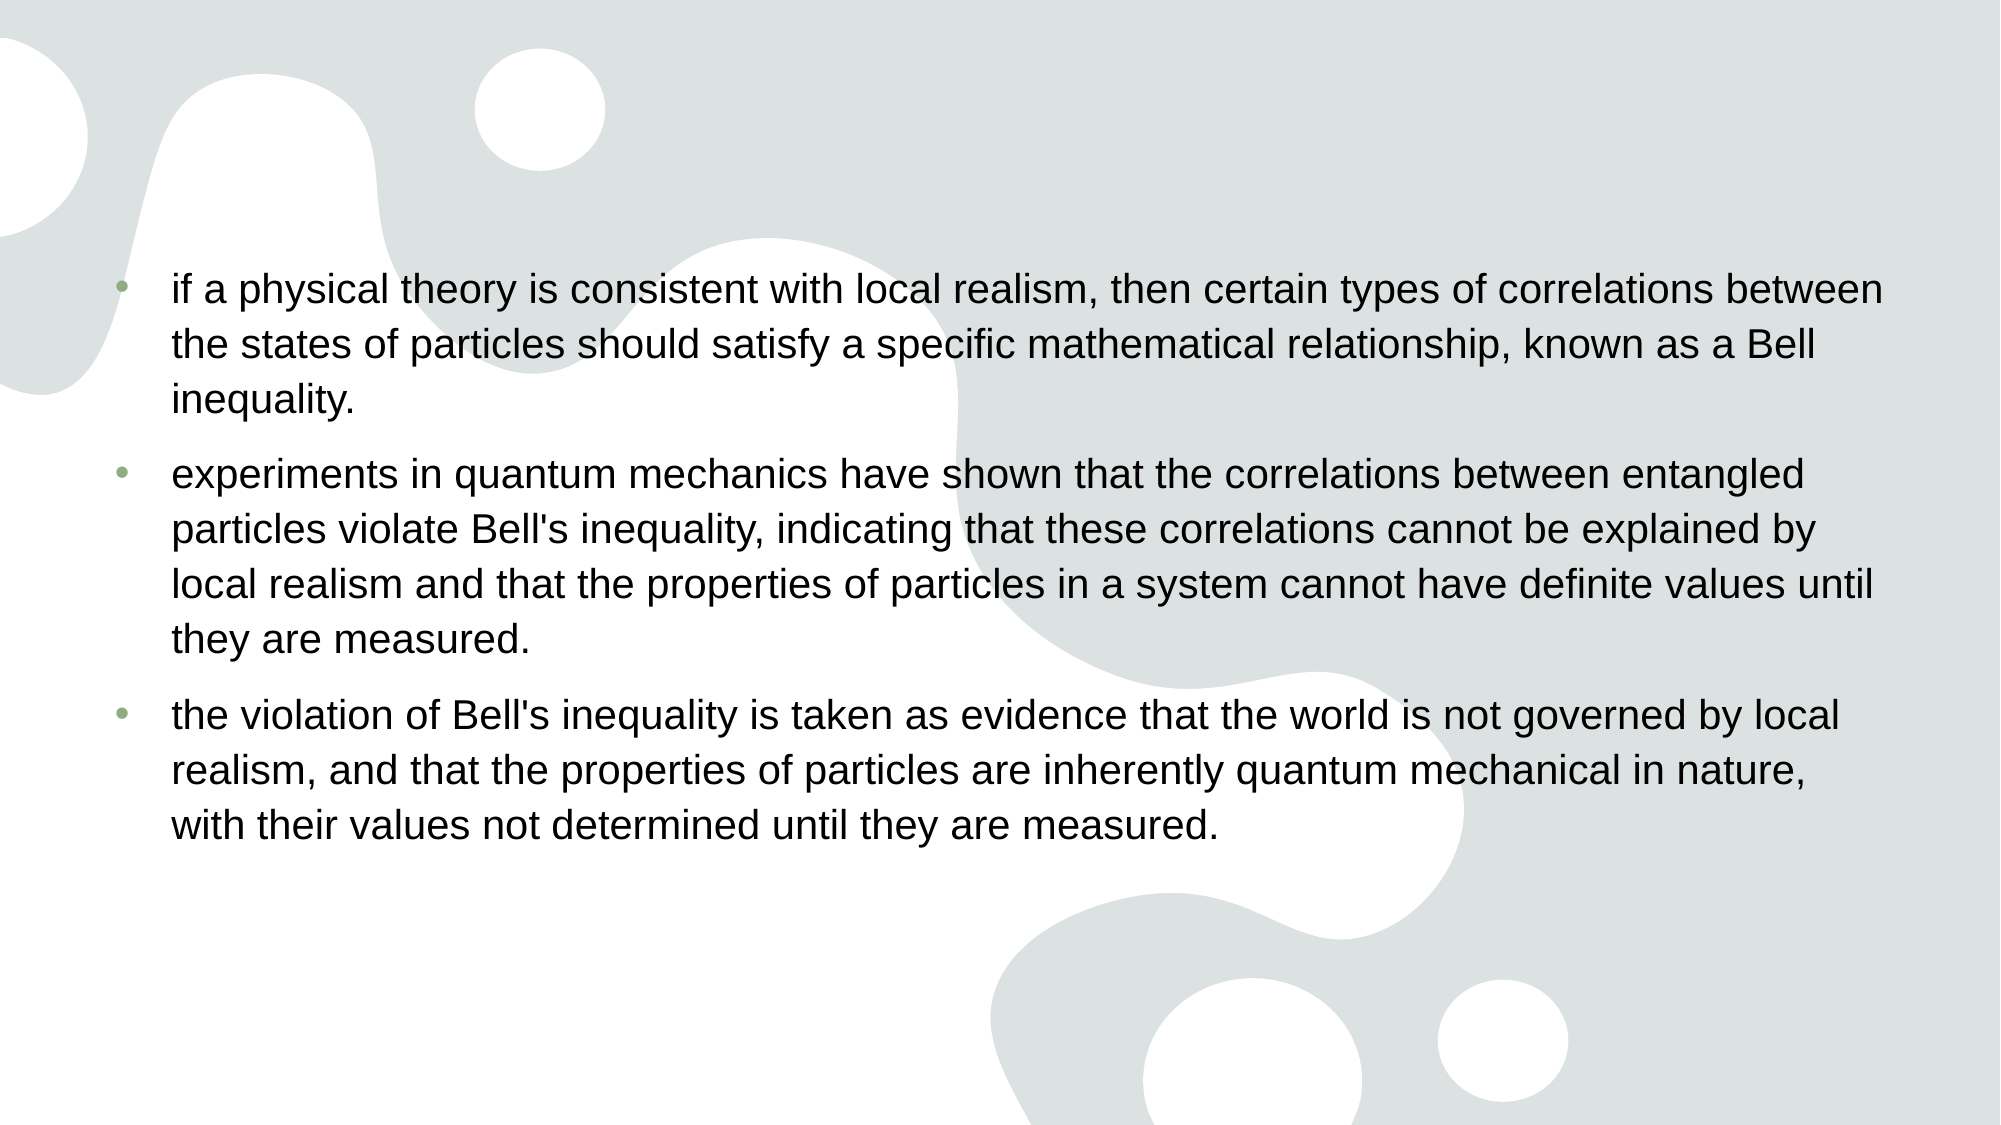

if a physical theory is consistent with local realism, then certain types of correlations between the states of particles should satisfy a specific mathematical relationship, known as a Bell inequality.
experiments in quantum mechanics have shown that the correlations between entangled particles violate Bell's inequality, indicating that these correlations cannot be explained by local realism and that the properties of particles in a system cannot have definite values until they are measured.
the violation of Bell's inequality is taken as evidence that the world is not governed by local realism, and that the properties of particles are inherently quantum mechanical in nature, with their values not determined until they are measured.